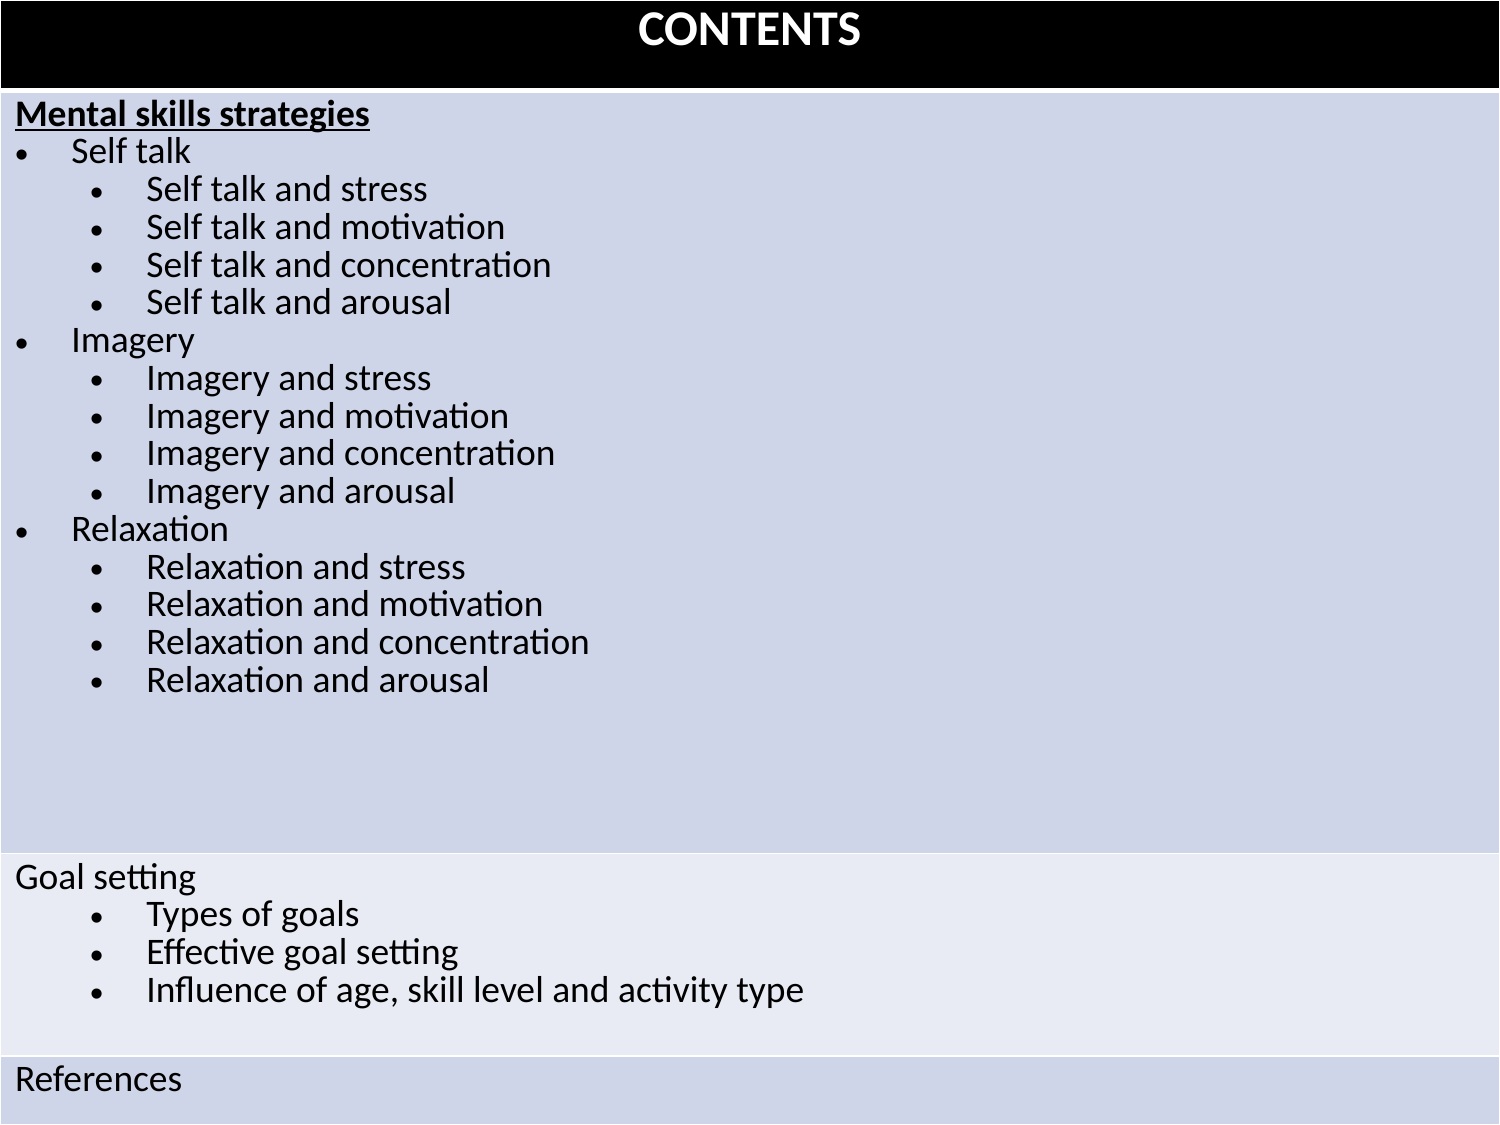

| CONTENTS |
| --- |
| Mental skills strategies Self talk Self talk and stress Self talk and motivation Self talk and concentration Self talk and arousal Imagery Imagery and stress Imagery and motivation Imagery and concentration Imagery and arousal Relaxation Relaxation and stress Relaxation and motivation Relaxation and concentration Relaxation and arousal |
| Goal setting Types of goals Effective goal setting Influence of age, skill level and activity type |
| References |
4